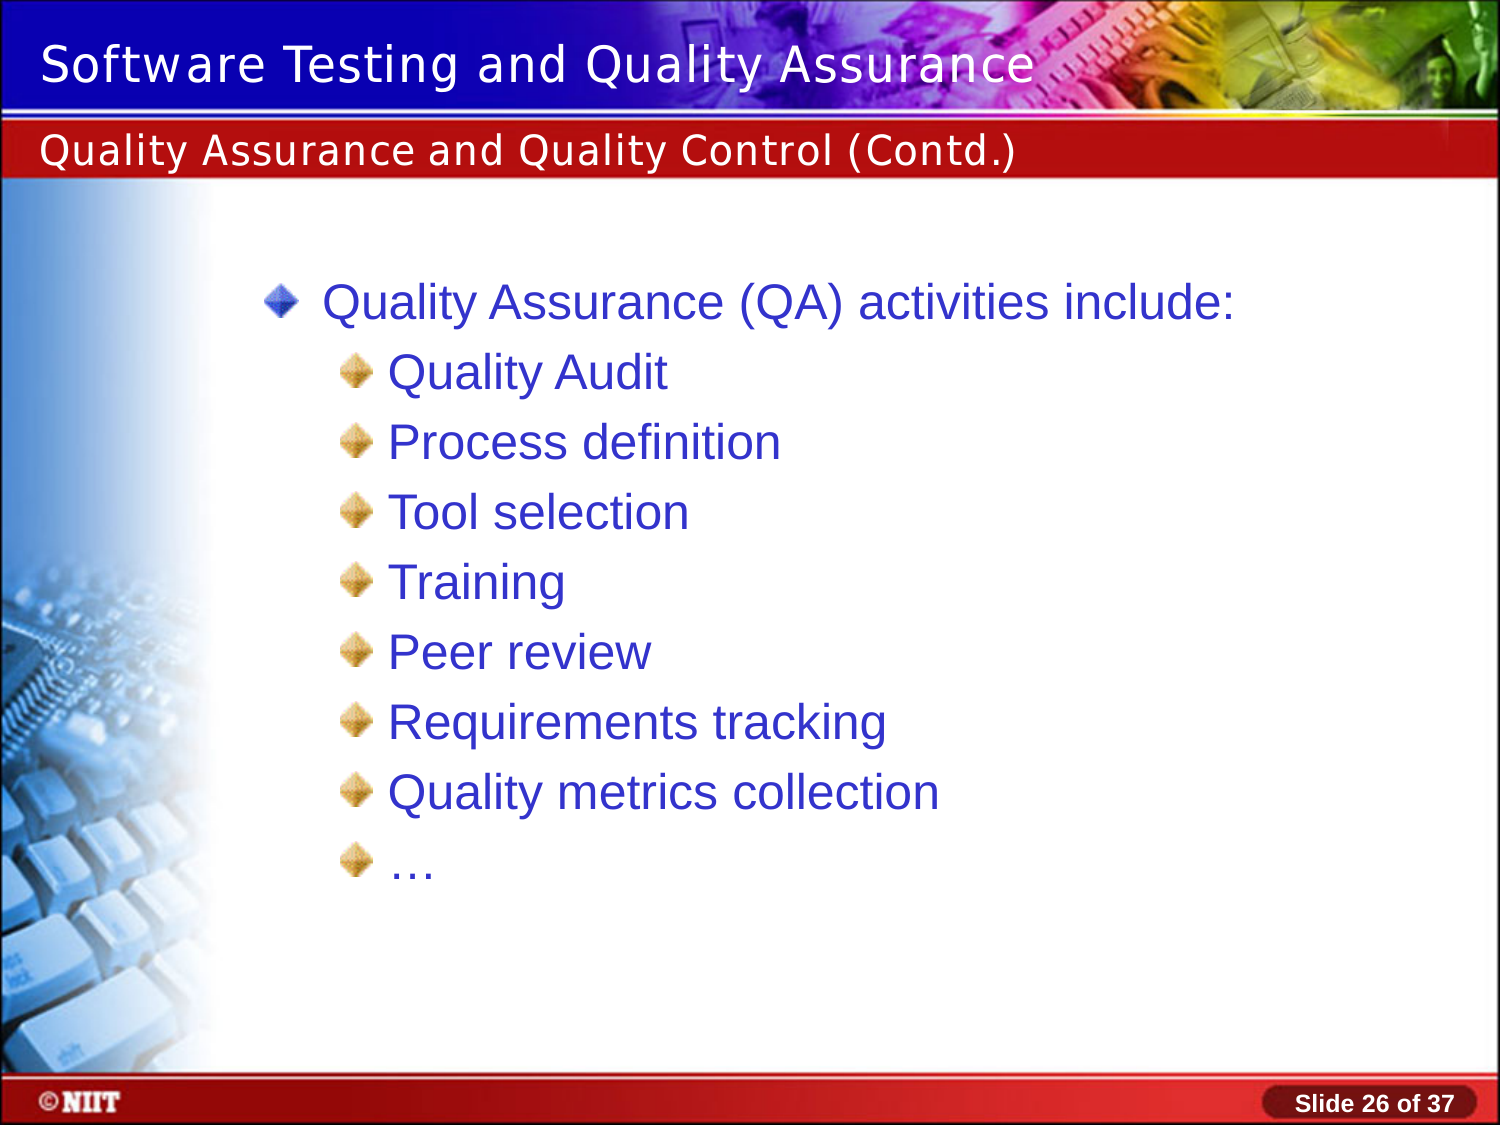

Quality Assurance and Quality Control (Contd.)
Quality Assurance (QA) activities include:
Quality Audit
Process definition
Tool selection
Training
Peer review
Requirements tracking
Quality metrics collection
…